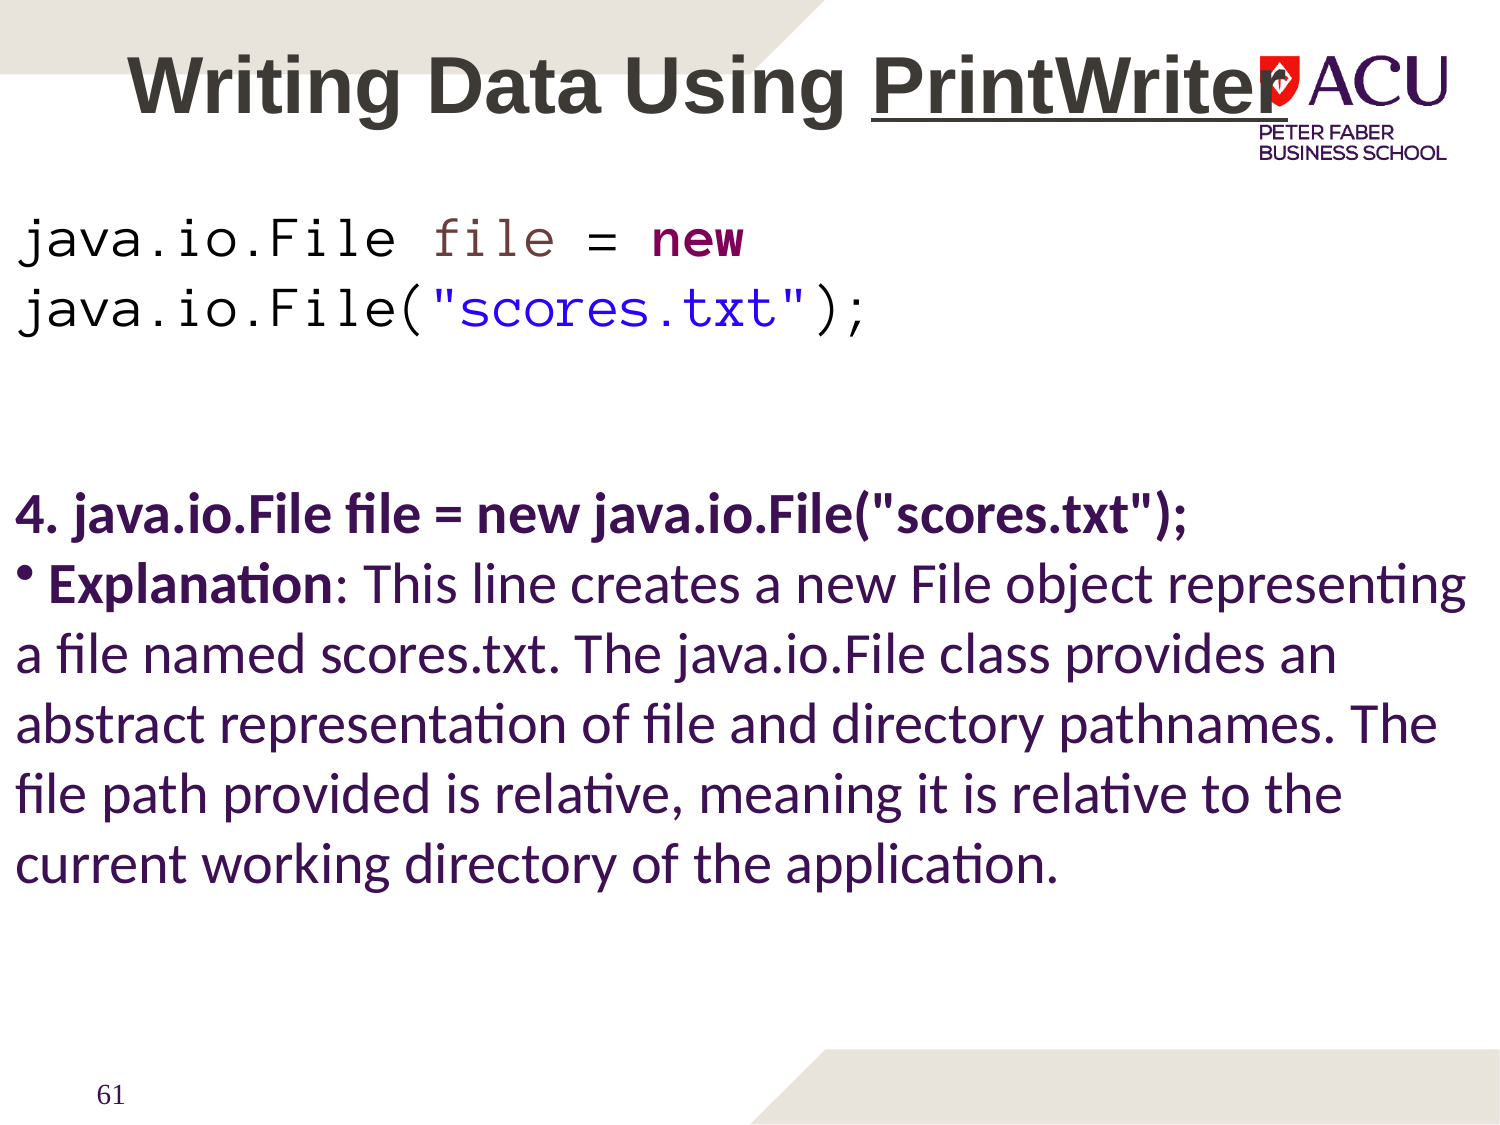

# Writing Data Using PrintWriter
java.io.File file = new java.io.File("scores.txt");

4. java.io.File file = new java.io.File("scores.txt");
 Explanation: This line creates a new File object representing a file named scores.txt. The java.io.File class provides an abstract representation of file and directory pathnames. The file path provided is relative, meaning it is relative to the current working directory of the application.
61